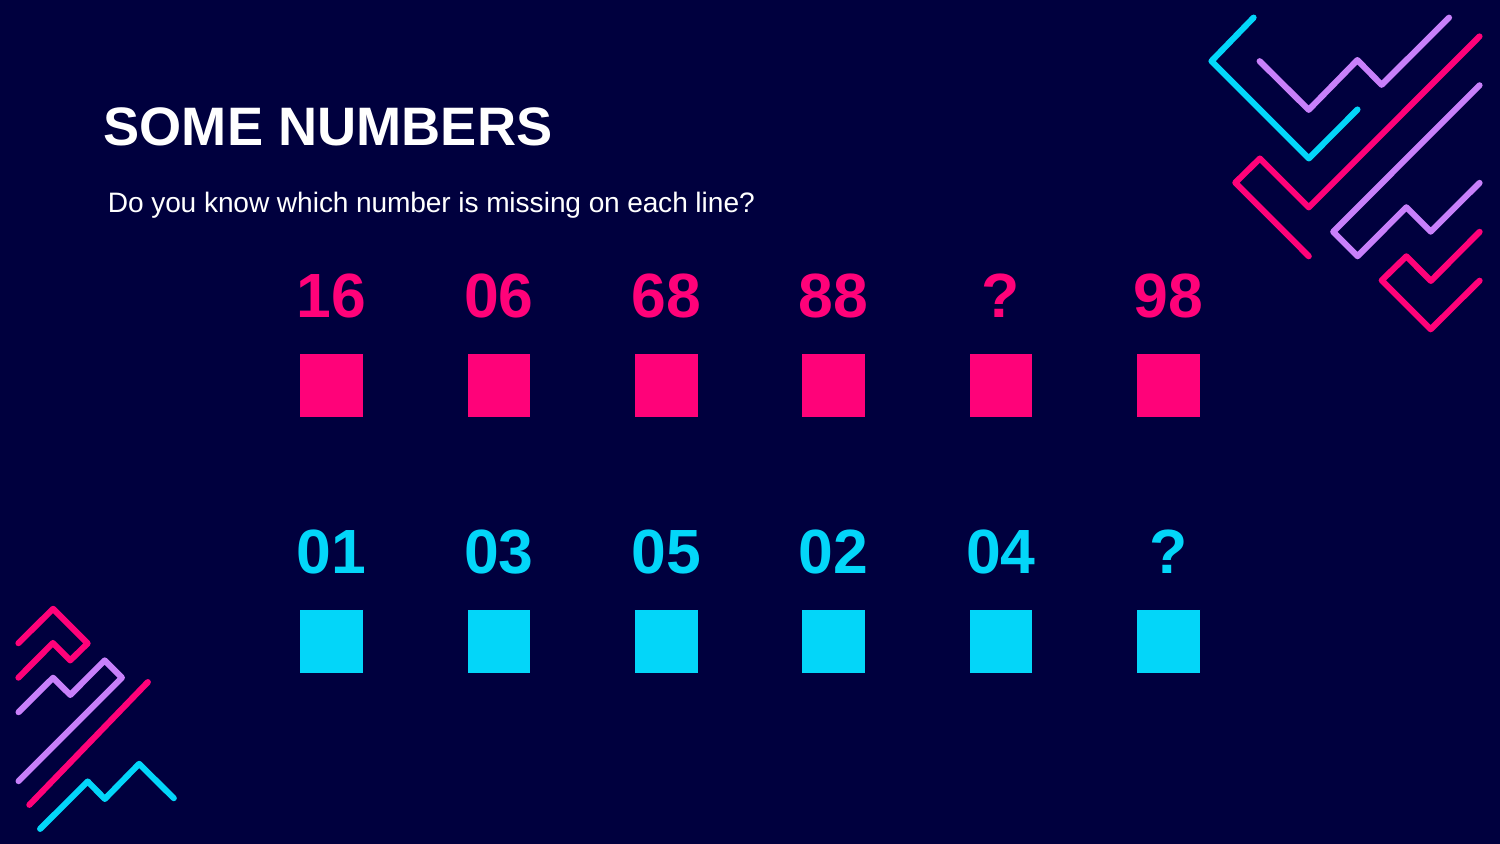

# SOME NUMBERS
Do you know which number is missing on each line?
16
06
68
88
?
98

01
03
05
02
04
?